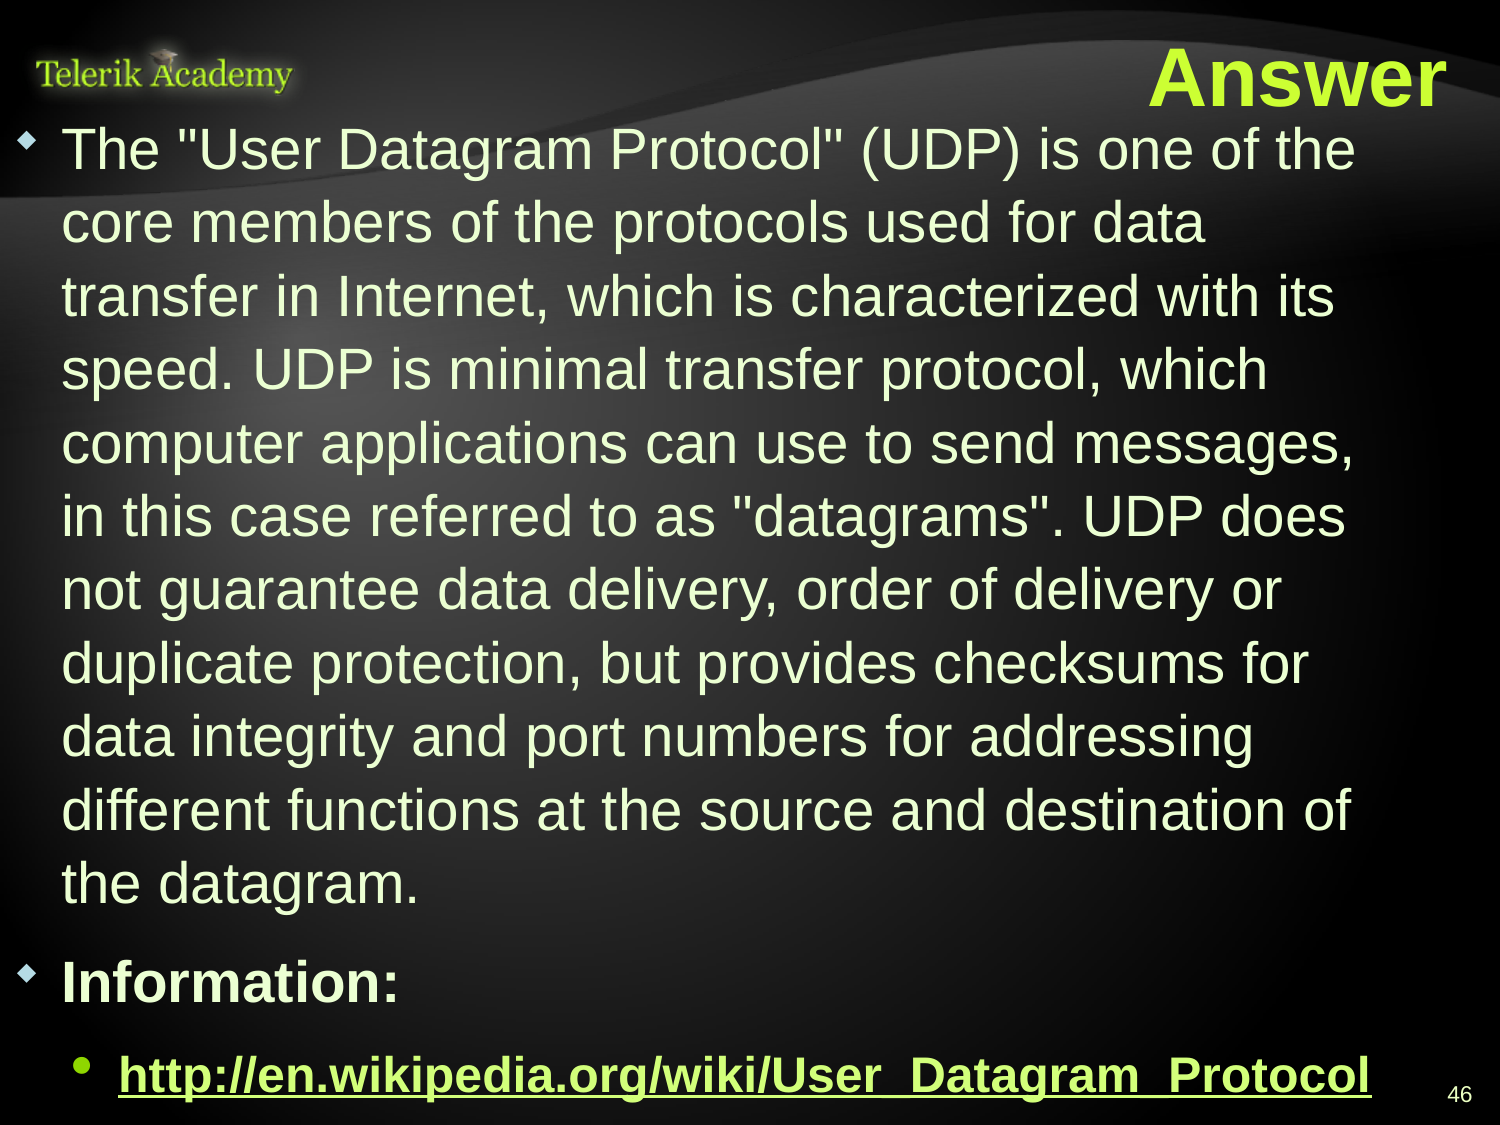

# Answer
The "User Datagram Protocol" (UDP) is one of the core members of the protocols used for data transfer in Internet, which is characterized with its speed. UDP is minimal transfer protocol, which computer applications can use to send messages, in this case referred to as "datagrams". UDP does not guarantee data delivery, order of delivery or duplicate protection, but provides checksums for data integrity and port numbers for addressing different functions at the source and destination of the datagram.
Information:
http://en.wikipedia.org/wiki/User_Datagram_Protocol
46